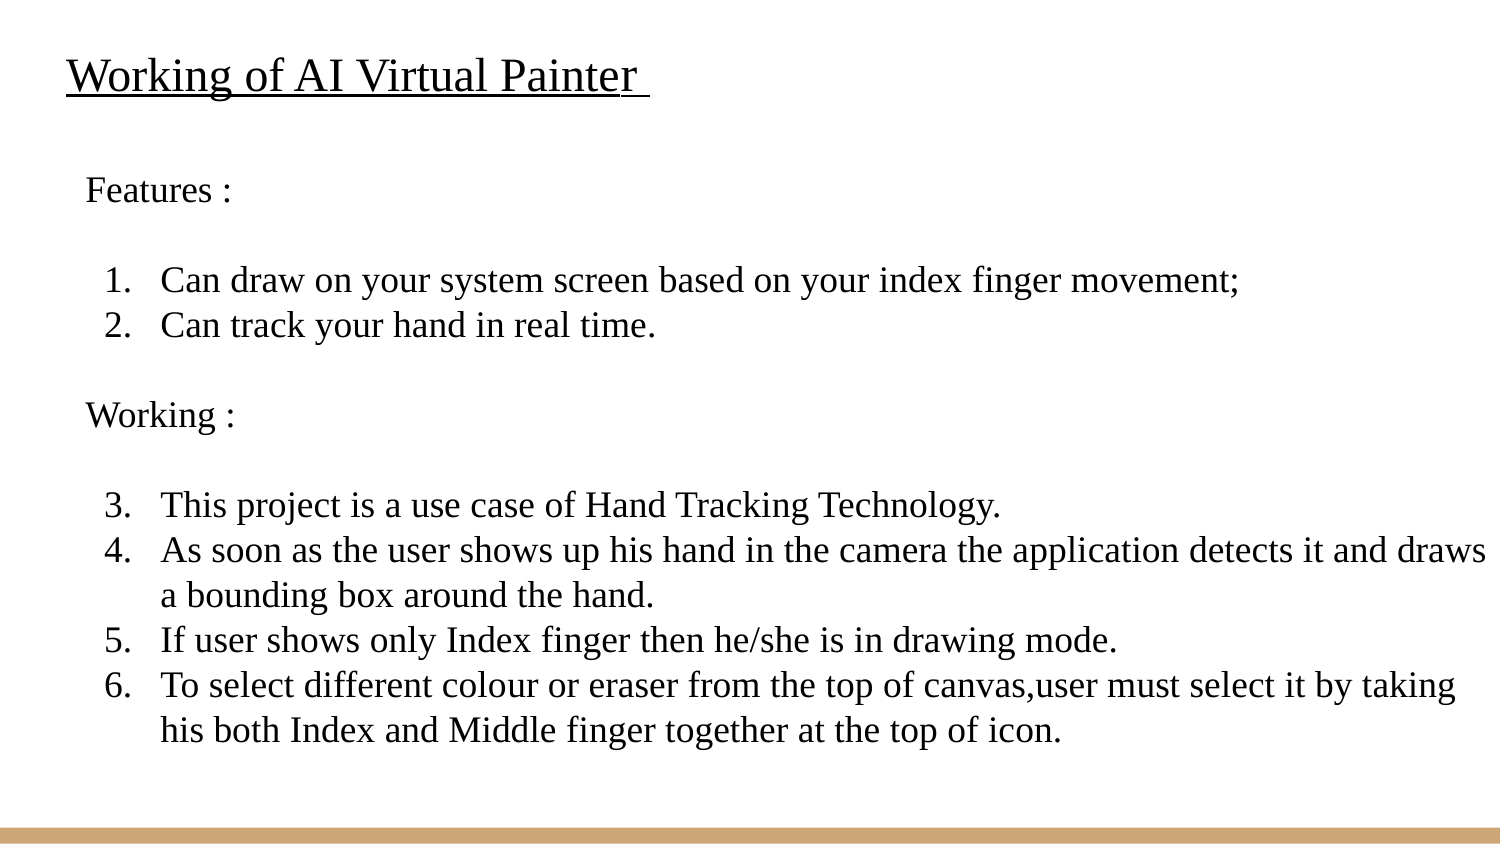

# Working of AI Virtual Painter
Features :

Can draw on your system screen based on your index finger movement;
Can track your hand in real time.

Working :

This project is a use case of Hand Tracking Technology.
As soon as the user shows up his hand in the camera the application detects it and draws a bounding box around the hand.
If user shows only Index finger then he/she is in drawing mode.
To select different colour or eraser from the top of canvas,user must select it by taking his both Index and Middle finger together at the top of icon.